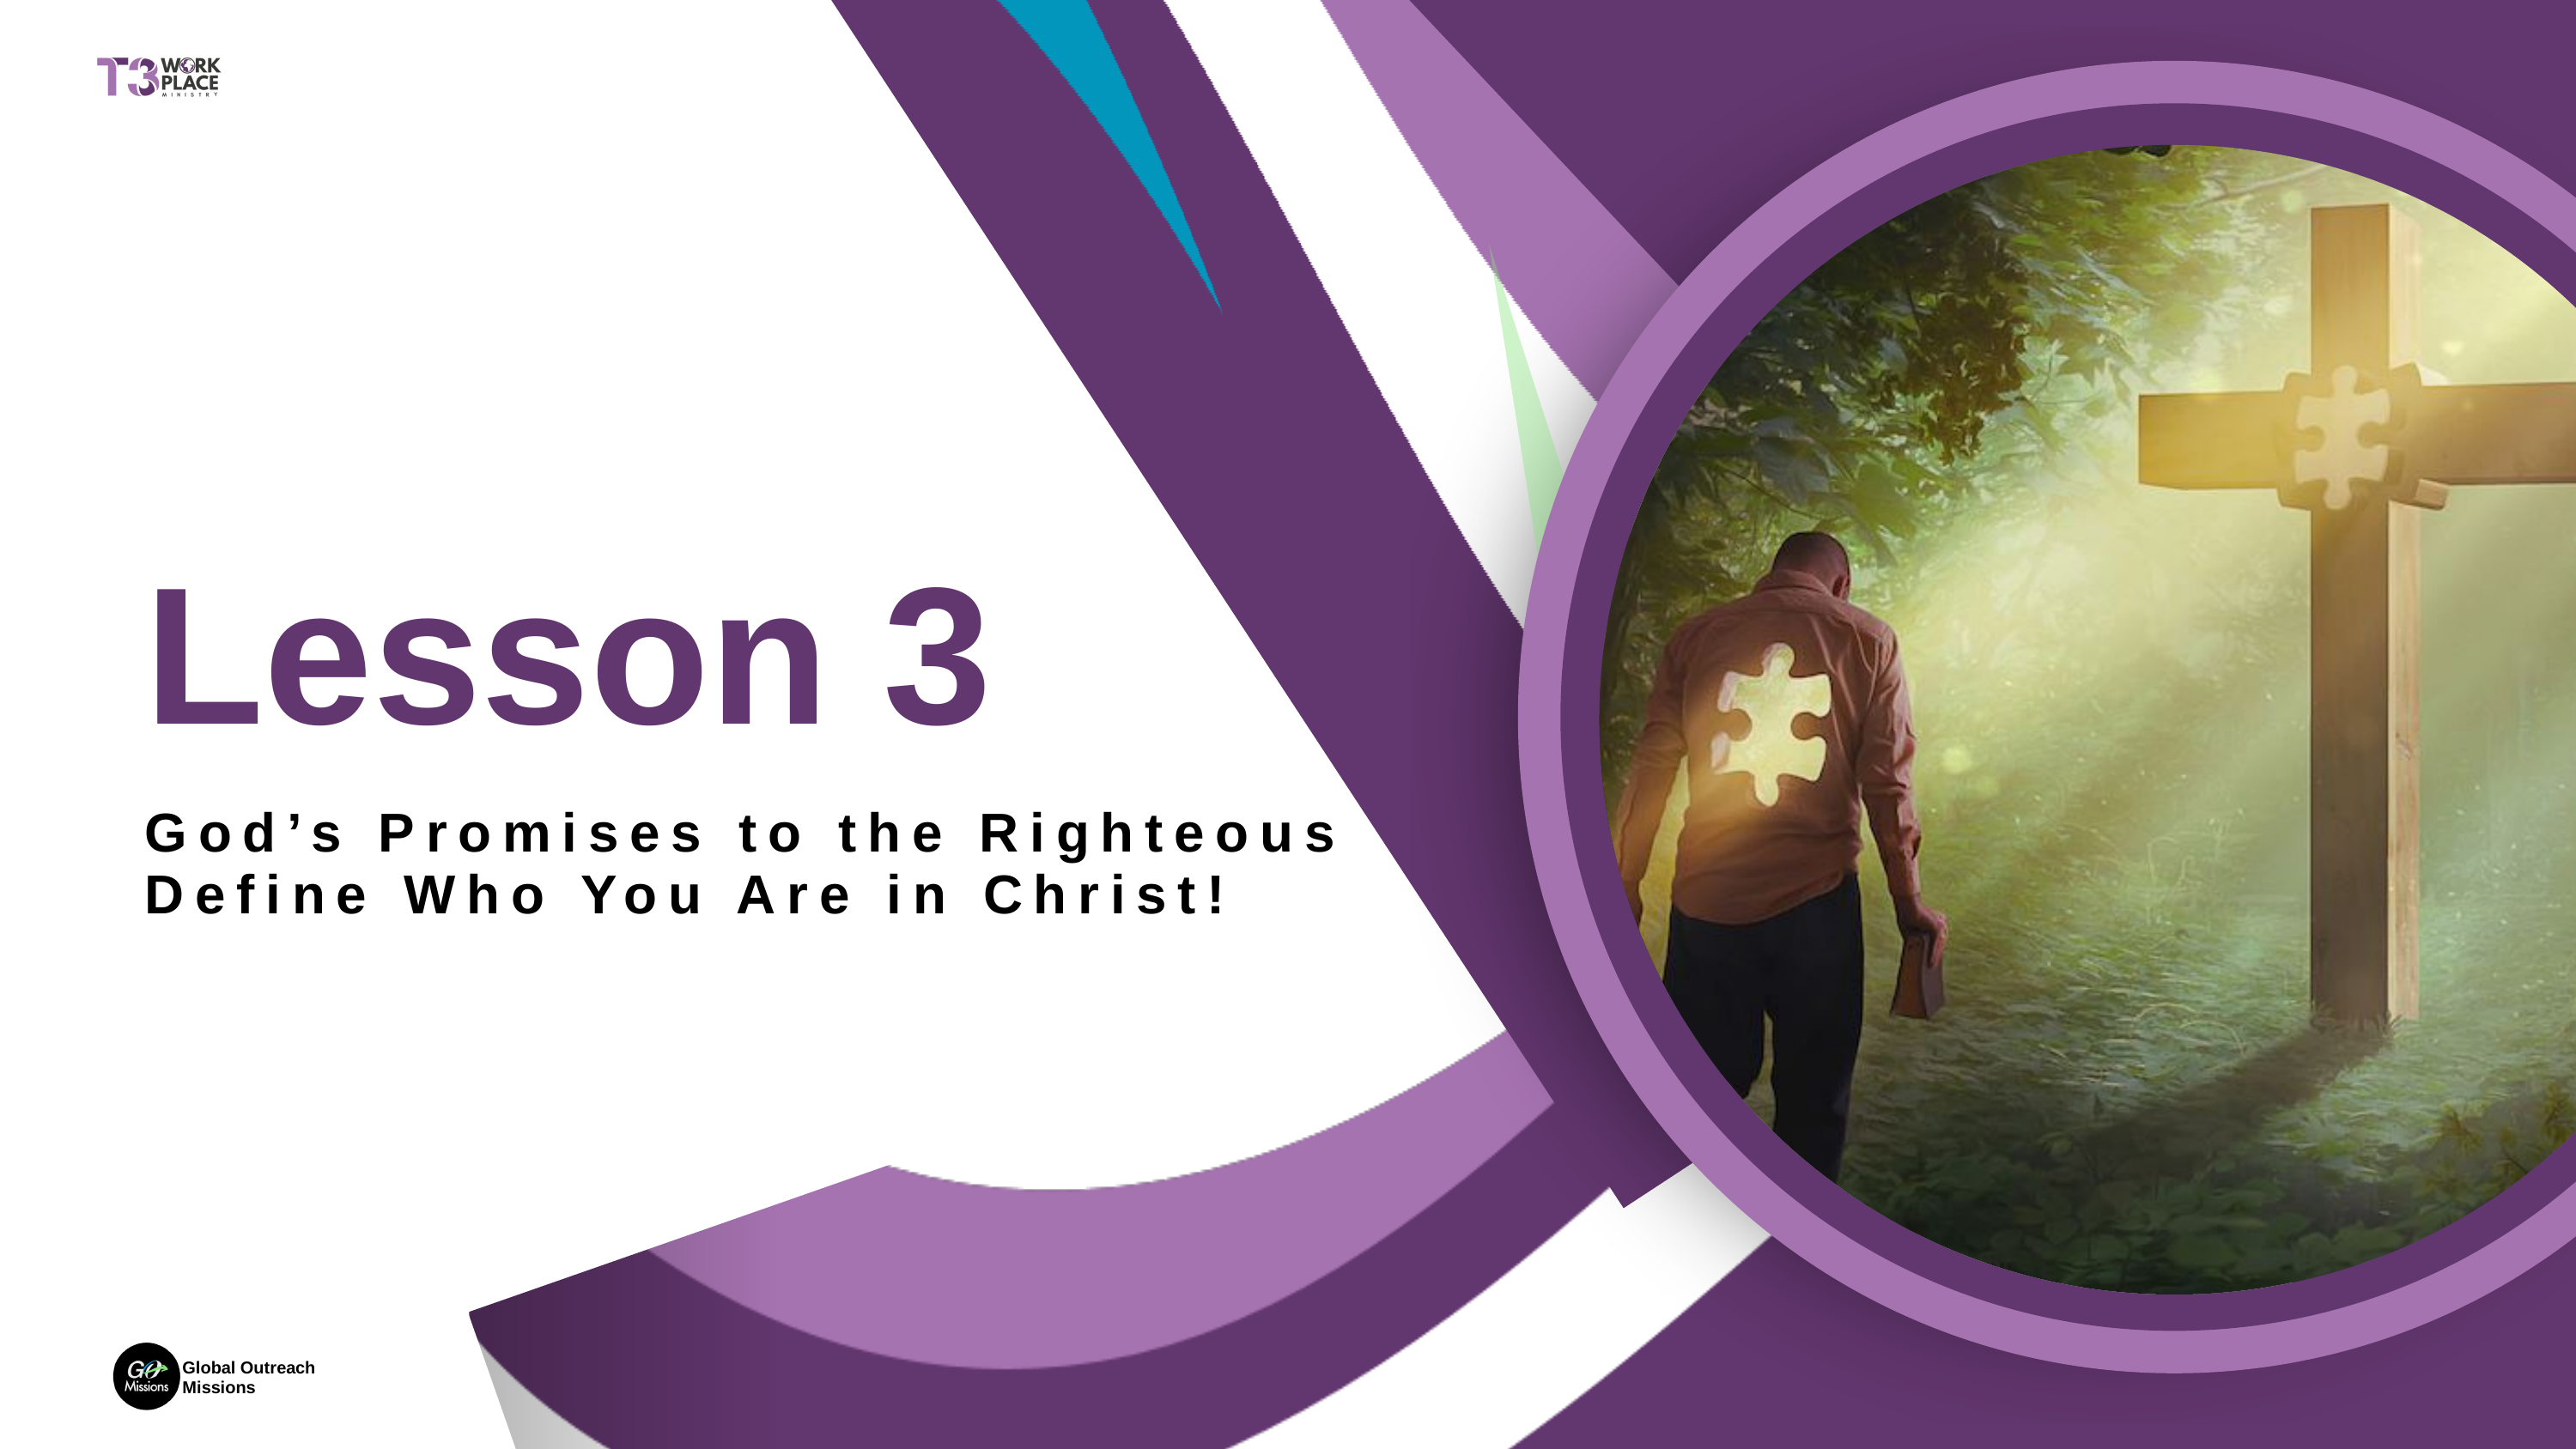

Global Outreach
Missions

Lesson 3
God’s Promises to the Righteous Define Who You Are in Christ!